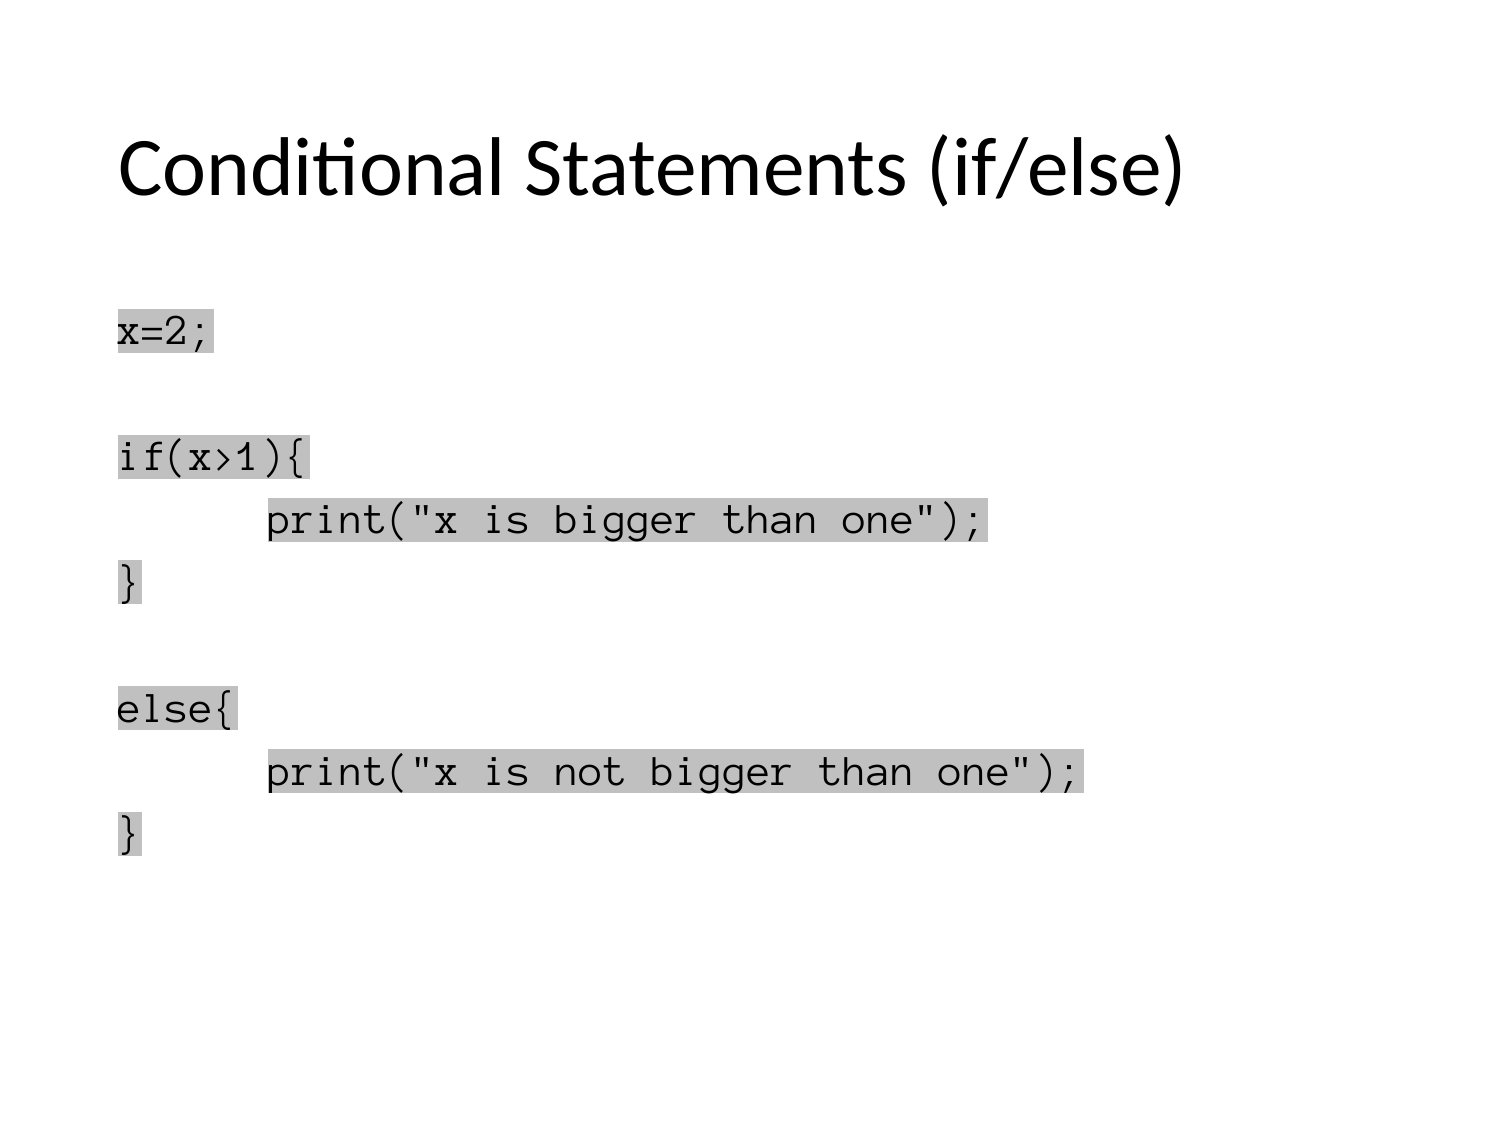

# Conditional Statements (if/else)
x=2;

if(x>1){
	print("x is bigger than one");
}

else{
	print("x is not bigger than one");
}